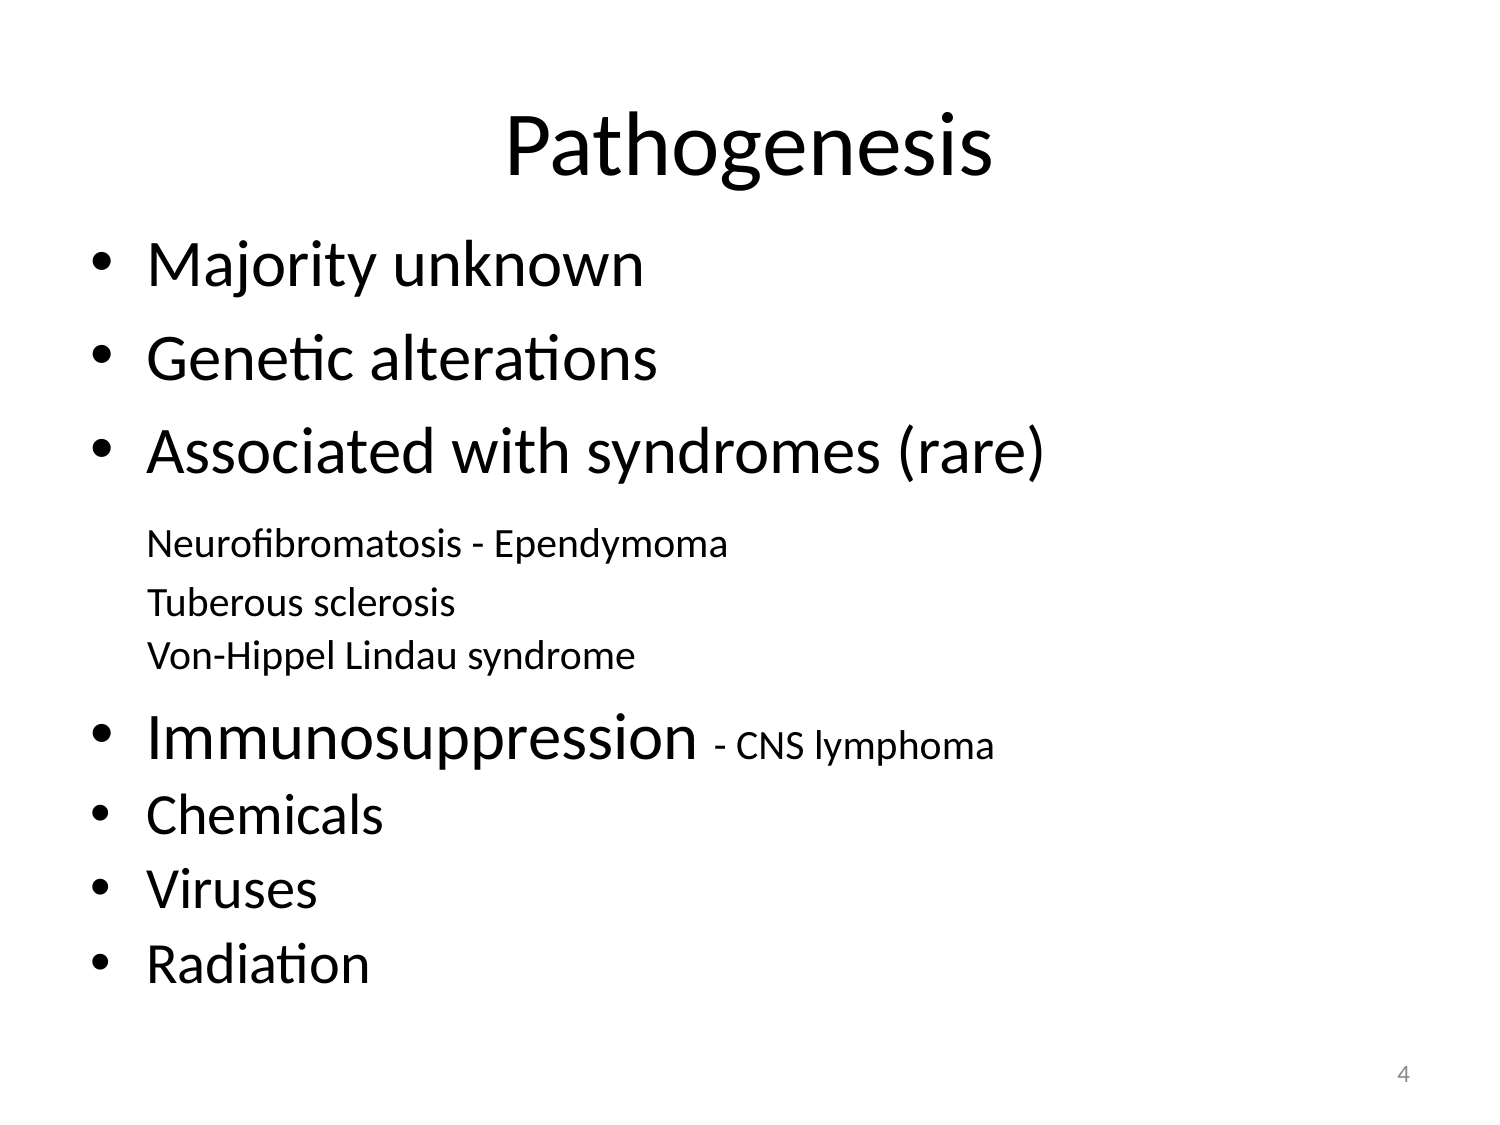

# Pathogenesis
Majority unknown
Genetic alterations
Associated with syndromes (rare)
	Neurofibromatosis - Ependymoma
      Tuberous sclerosis
      Von-Hippel Lindau syndrome
Immunosuppression - CNS lymphoma
Chemicals
Viruses
Radiation

4